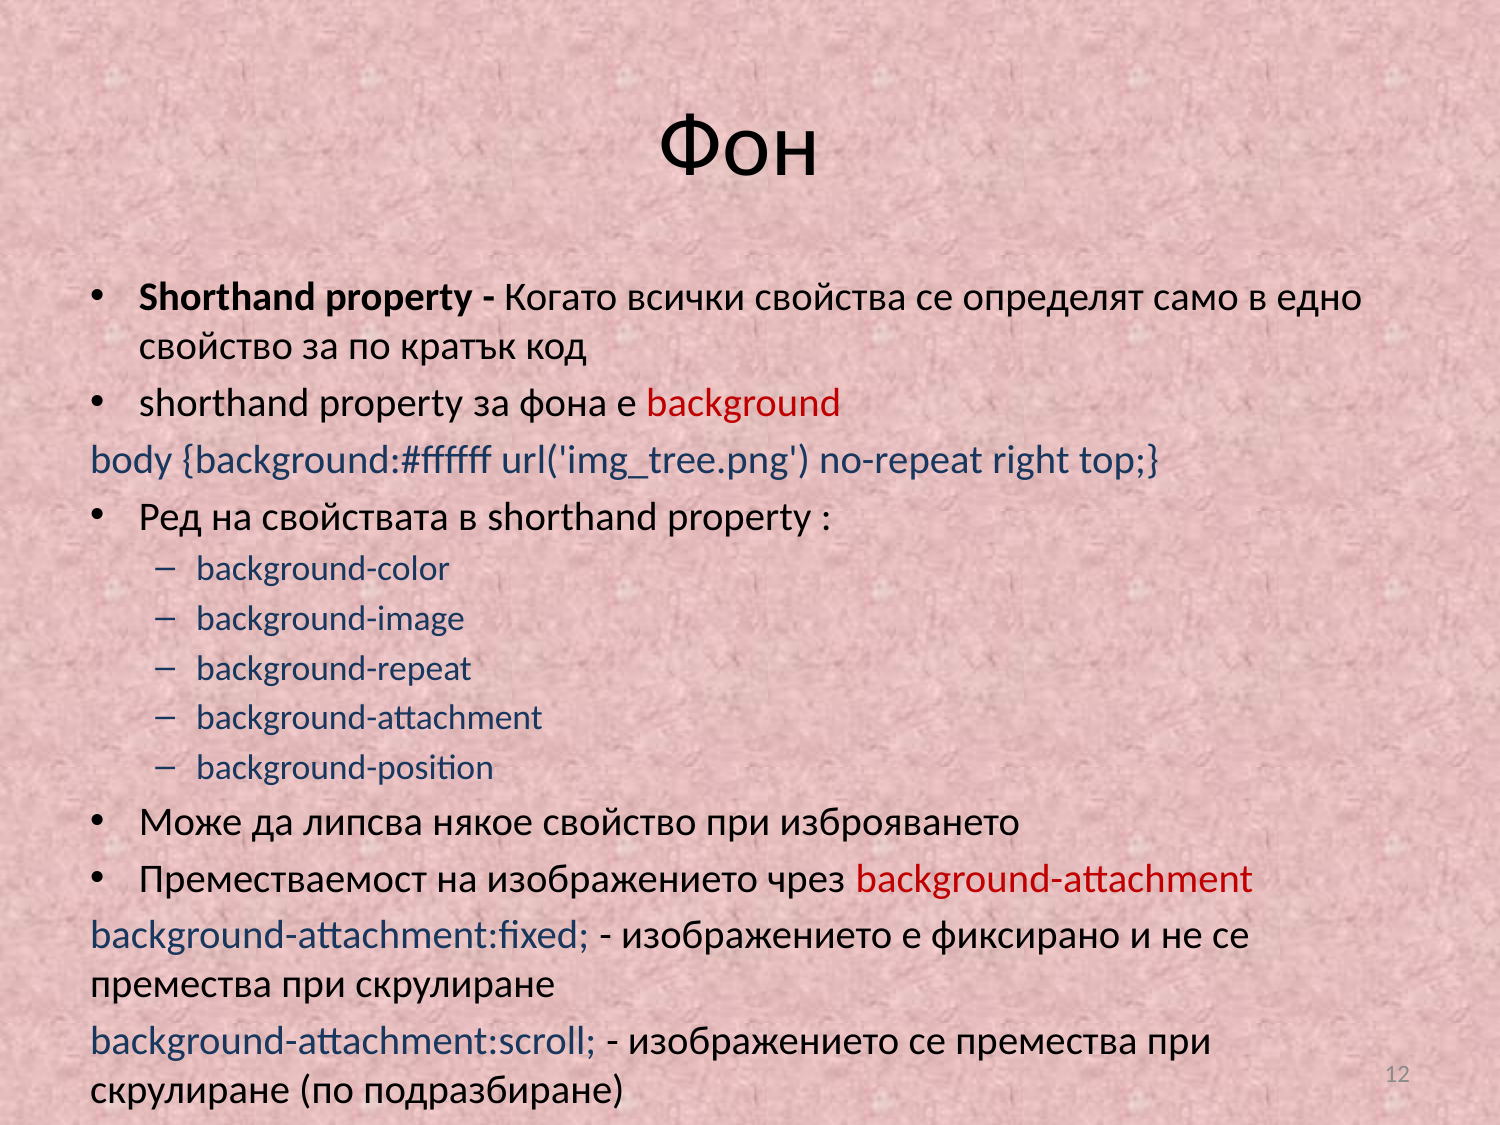

# Фон
Shorthand property - Когато всички свойства се определят само в едно свойство за по кратък код
shorthand property за фона е background
body {background:#ffffff url('img_tree.png') no-repeat right top;}
Ред на свойствата в shorthand property :
background-color
background-image
background-repeat
background-attachment
background-position
Може да липсва някое свойство при изброяването
Преместваемост на изображението чрез background-attachment
background-attachment:fixed; - изображението е фиксирано и не се премества при скрулиране
background-attachment:scroll; - изображението се премества при скрулиране (по подразбиране)
12